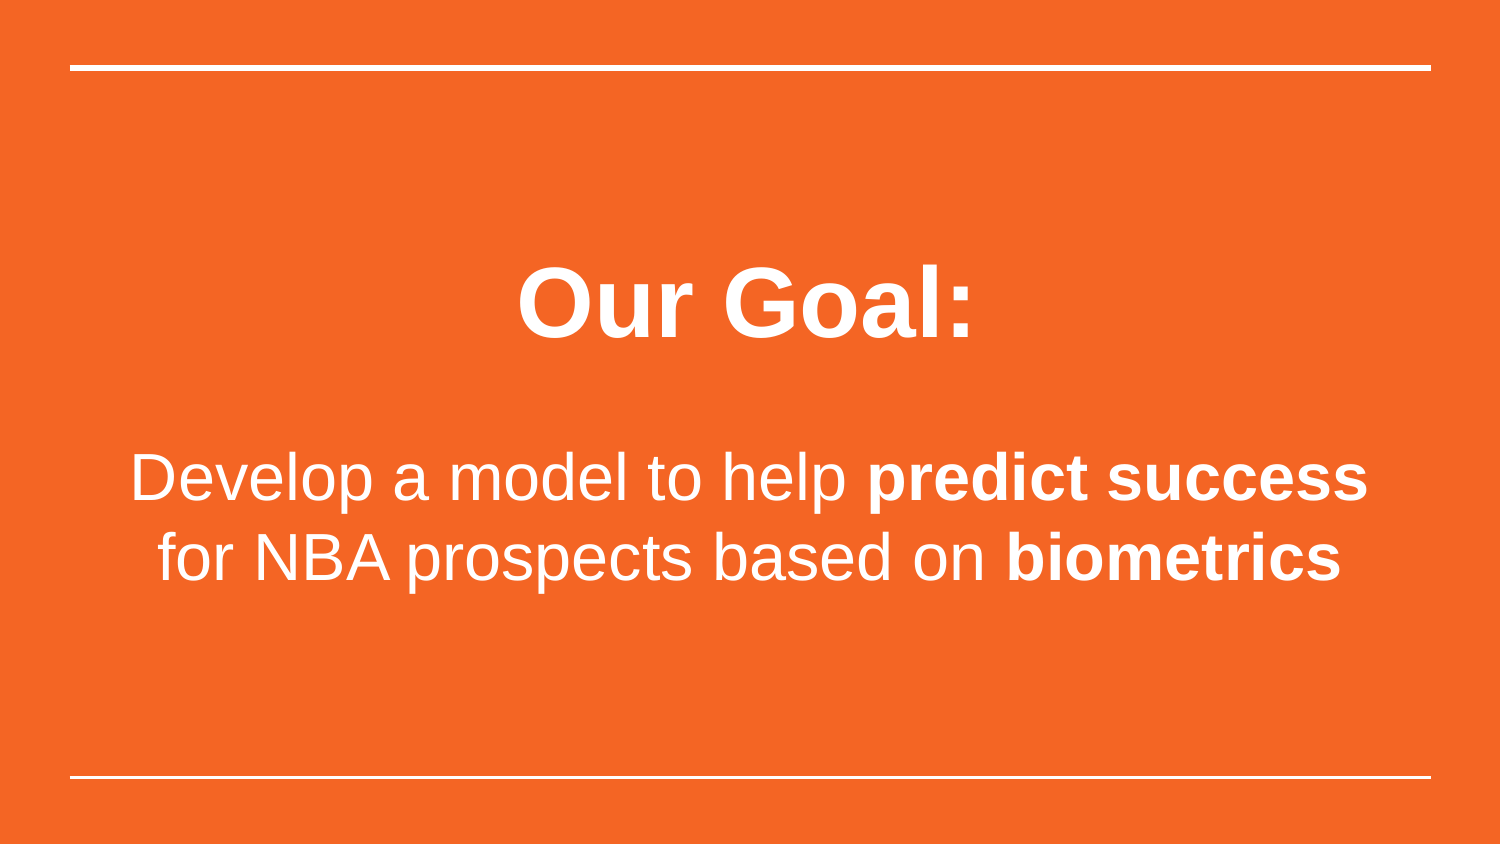

# Our Goal:
Develop a model to help predict success for NBA prospects based on biometrics